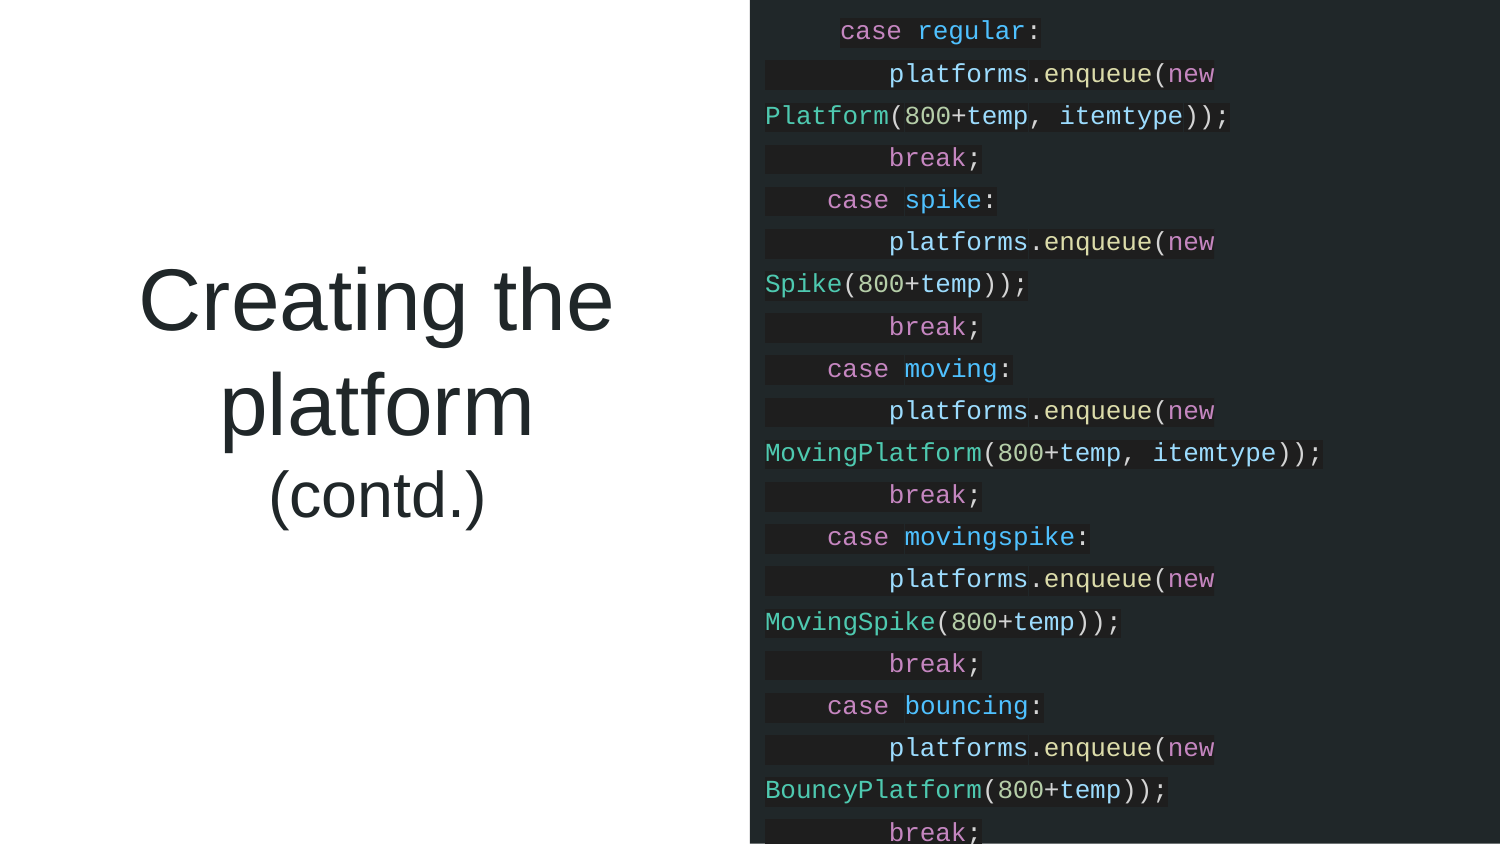

case regular:
        platforms.enqueue(new Platform(800+temp, itemtype));
        break;
    case spike:
        platforms.enqueue(new Spike(800+temp));
        break;
    case moving:
        platforms.enqueue(new MovingPlatform(800+temp, itemtype));
        break;
    case movingspike:
        platforms.enqueue(new MovingSpike(800+temp));
        break;
    case bouncing:
        platforms.enqueue(new BouncyPlatform(800+temp));
        break;

# Creating the platform
(contd.)